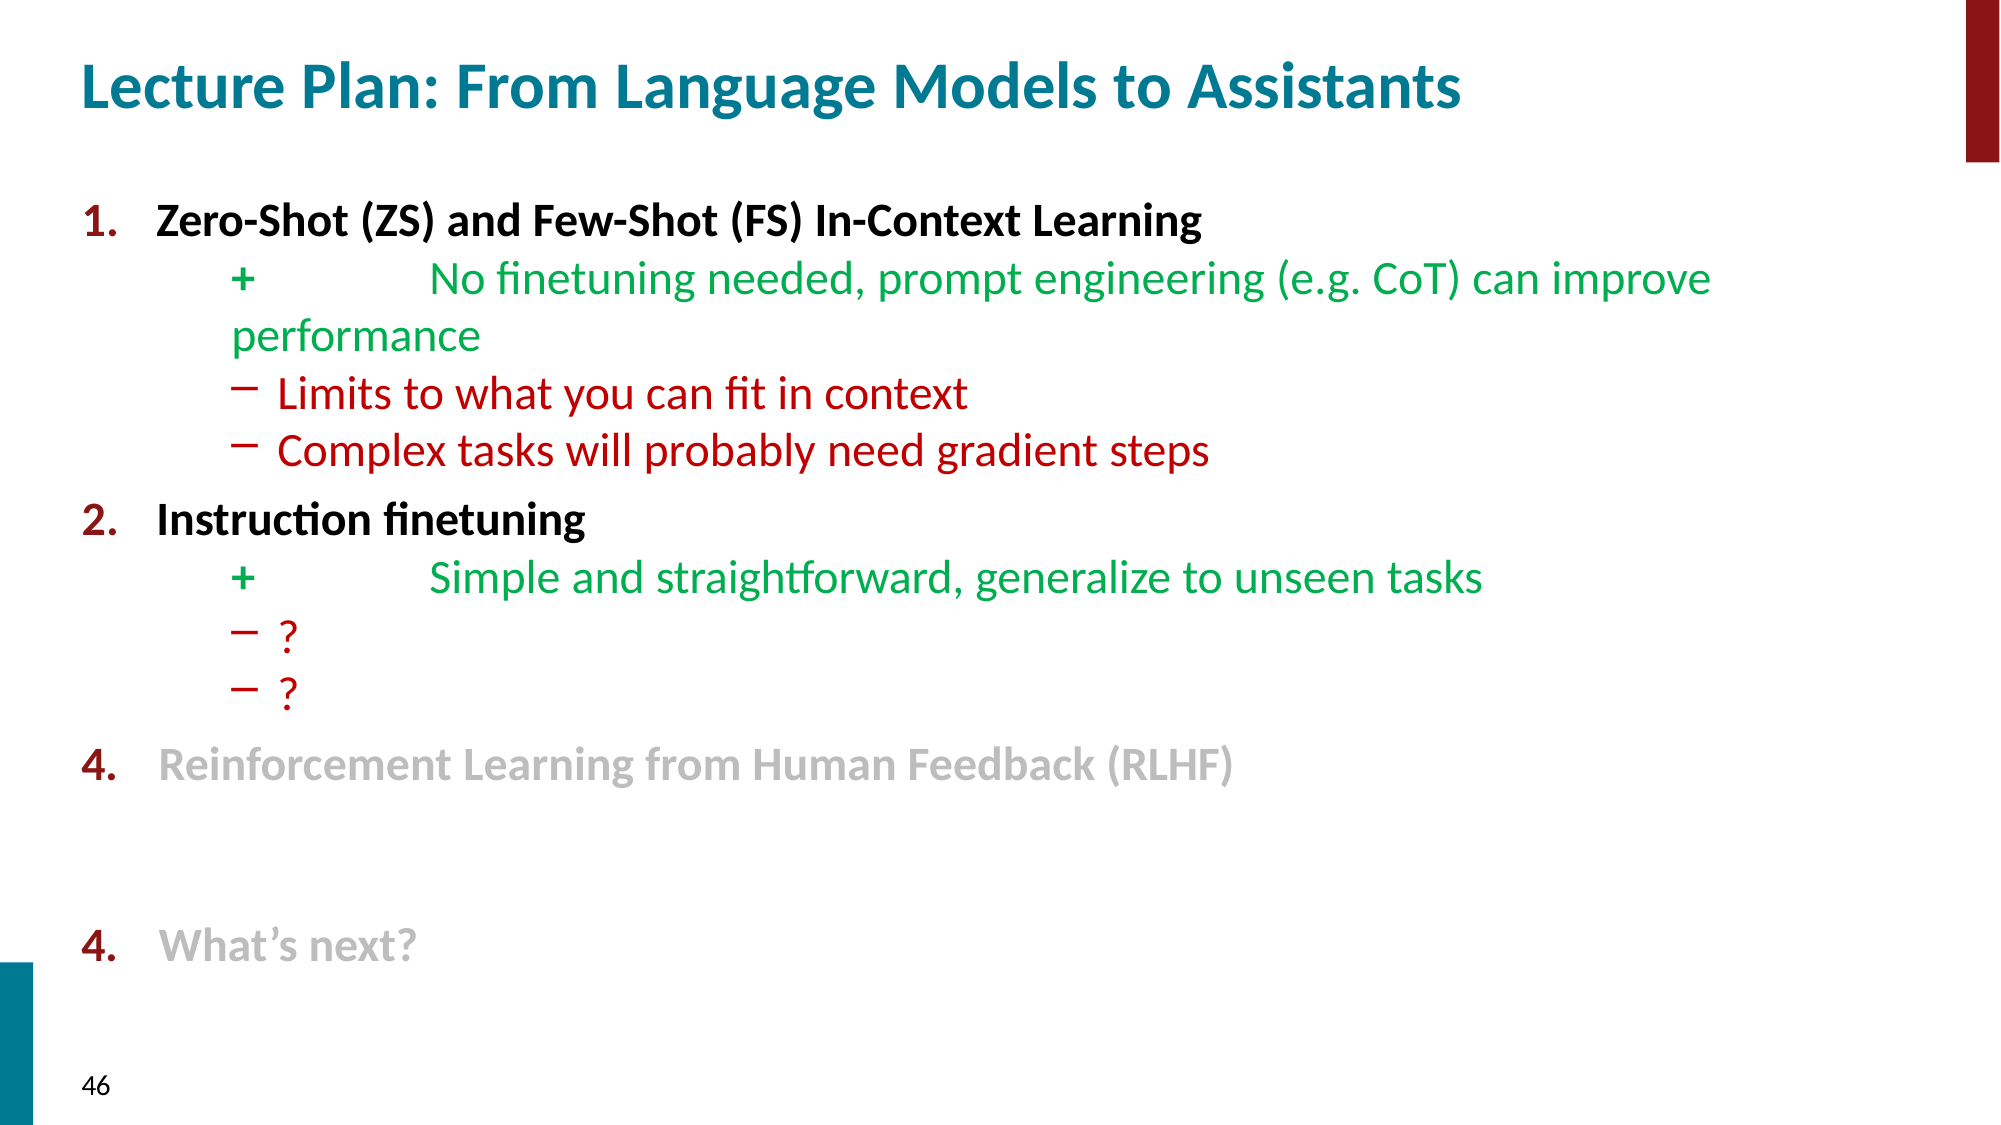

# Lecture Plan: From Language Models to Assistants
Zero-Shot (ZS) and Few-Shot (FS) In-Context Learning
+	No finetuning needed, prompt engineering (e.g. CoT) can improve performance
Limits to what you can fit in context
Complex tasks will probably need gradient steps
Instruction finetuning
+	Simple and straightforward, generalize to unseen tasks
?
?
4.	Reinforcement Learning from Human Feedback (RLHF)
4.	What’s next?
46